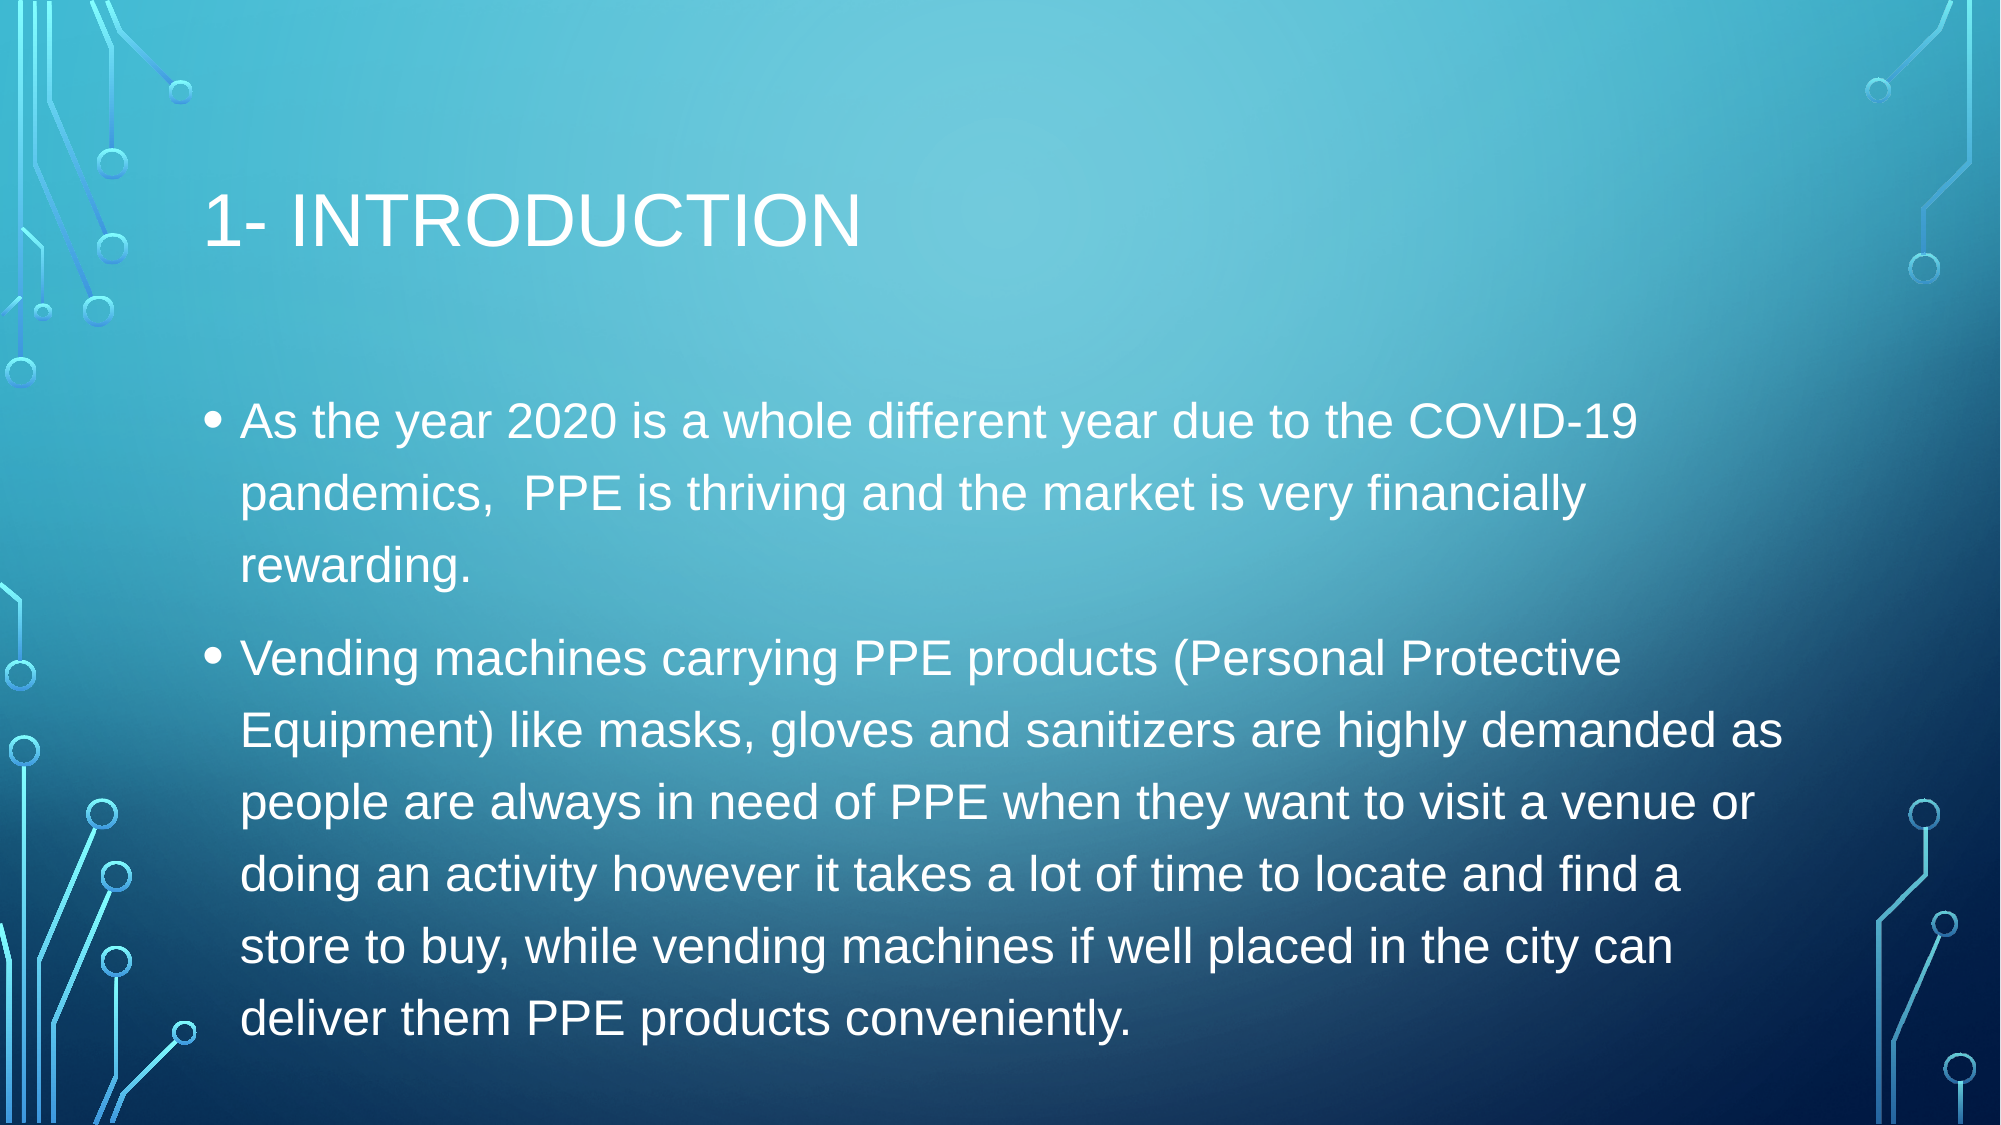

# 1- Introduction
As the year 2020 is a whole different year due to the COVID-19 pandemics,  PPE is thriving and the market is very financially rewarding.
Vending machines carrying PPE products (Personal Protective Equipment) like masks, gloves and sanitizers are highly demanded as people are always in need of PPE when they want to visit a venue or doing an activity however it takes a lot of time to locate and find a store to buy, while vending machines if well placed in the city can deliver them PPE products conveniently.